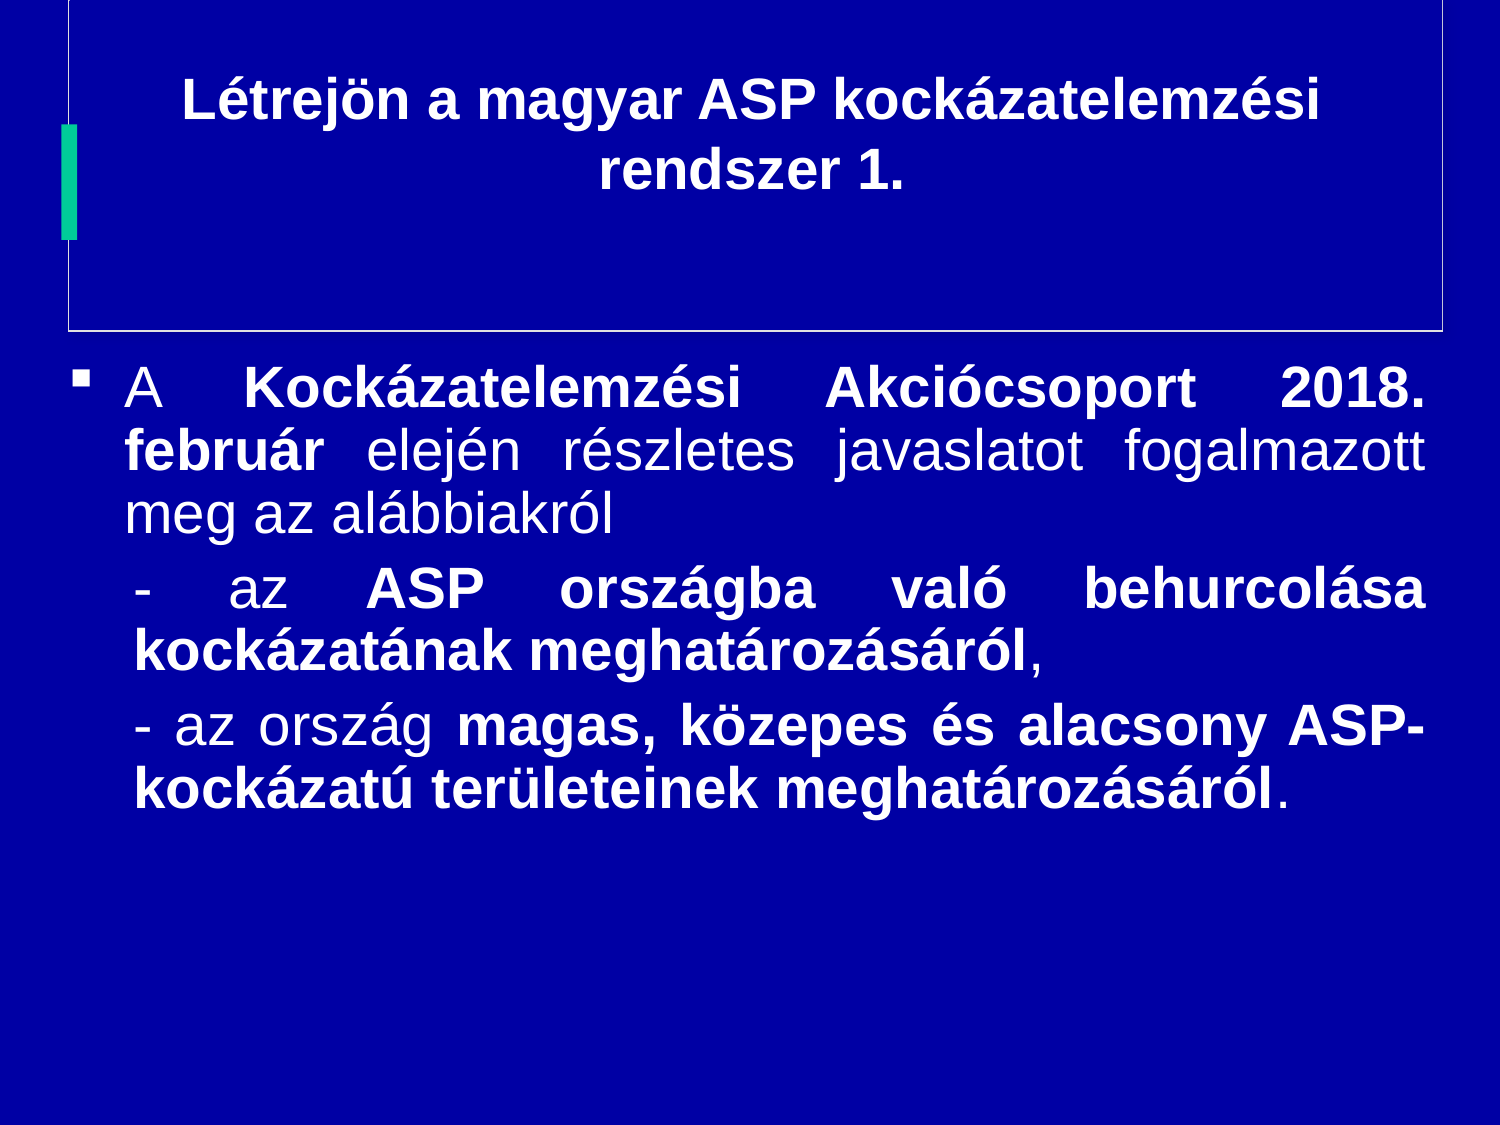

# Létrejön a magyar ASP kockázatelemzési rendszer 1.

A Kockázatelemzési Akciócsoport 2018. február elején részletes javaslatot fogalmazott meg az alábbiakról
- az ASP országba való behurcolása kockázatának meghatározásáról,
- az ország magas, közepes és alacsony ASP-kockázatú területeinek meghatározásáról.